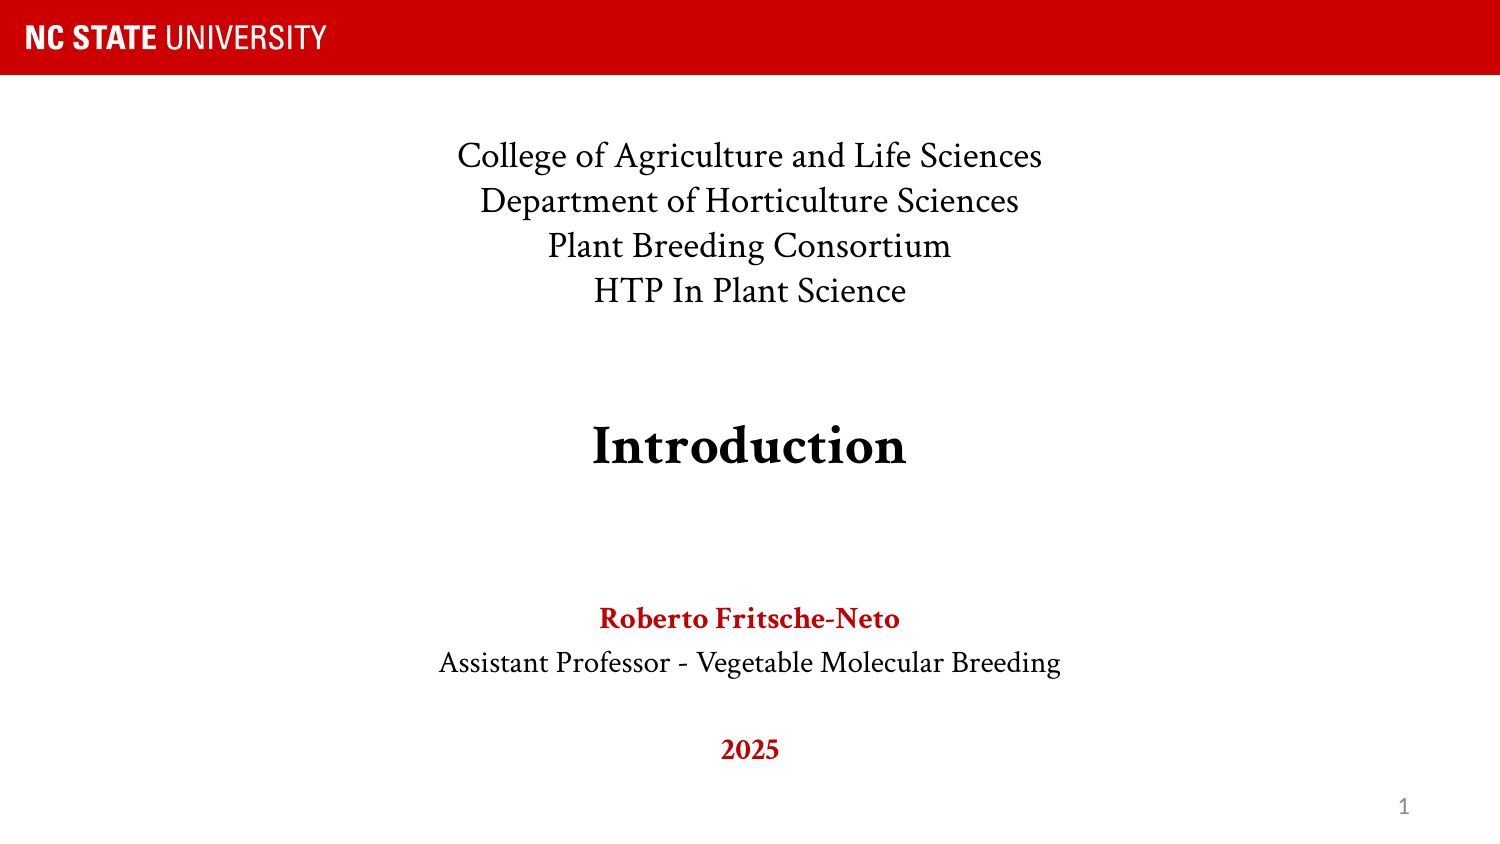

College of Agriculture and Life Sciences
Department of Horticulture Sciences
Plant Breeding Consortium
HTP In Plant Science
Introduction
Roberto Fritsche-Neto
Assistant Professor - Vegetable Molecular Breeding

2025
1